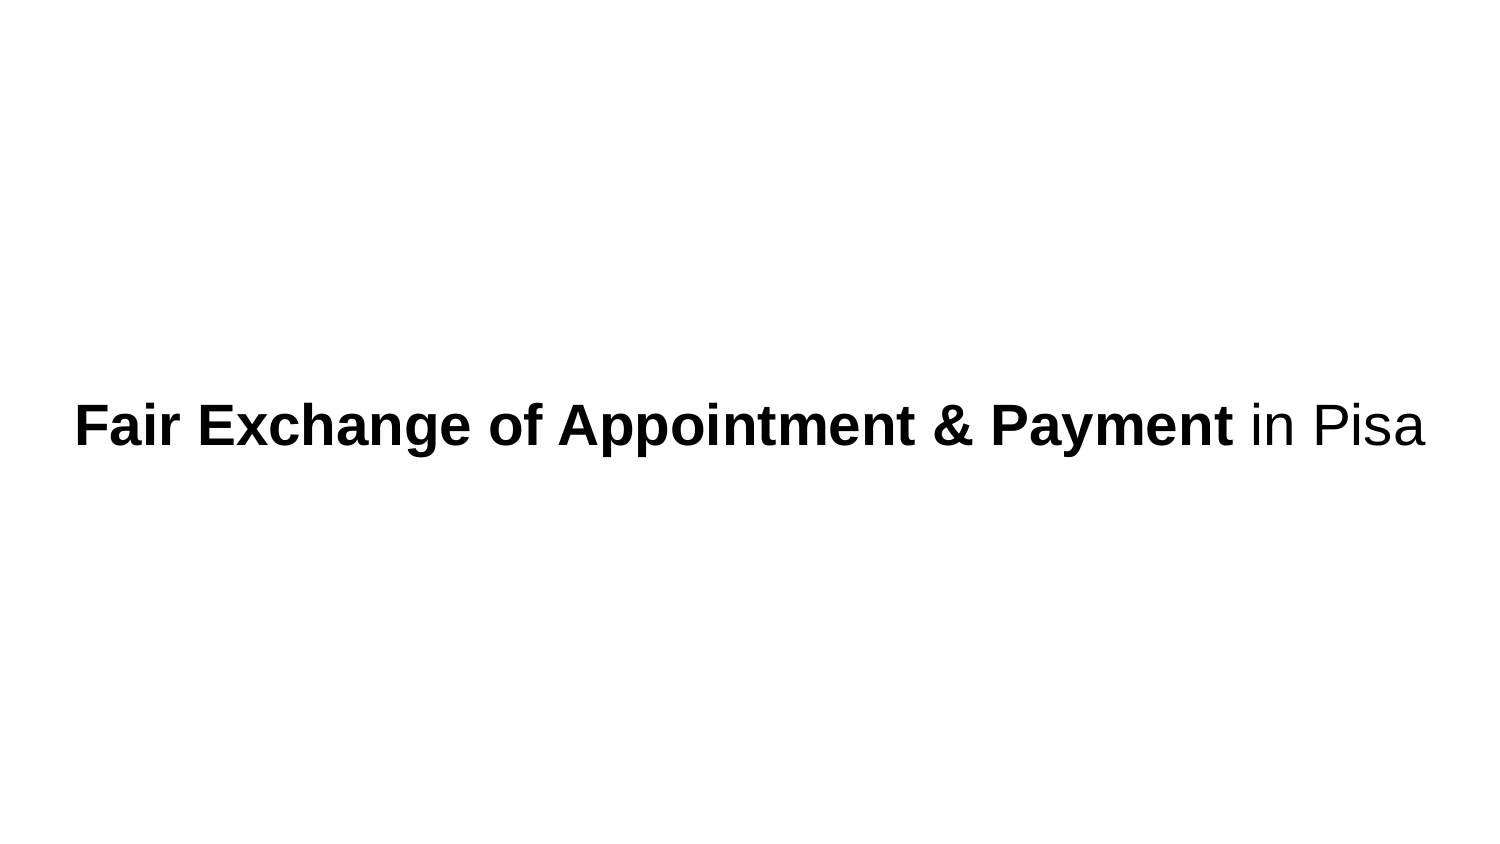

# Fair Exchange of Appointment & Payment in Pisa